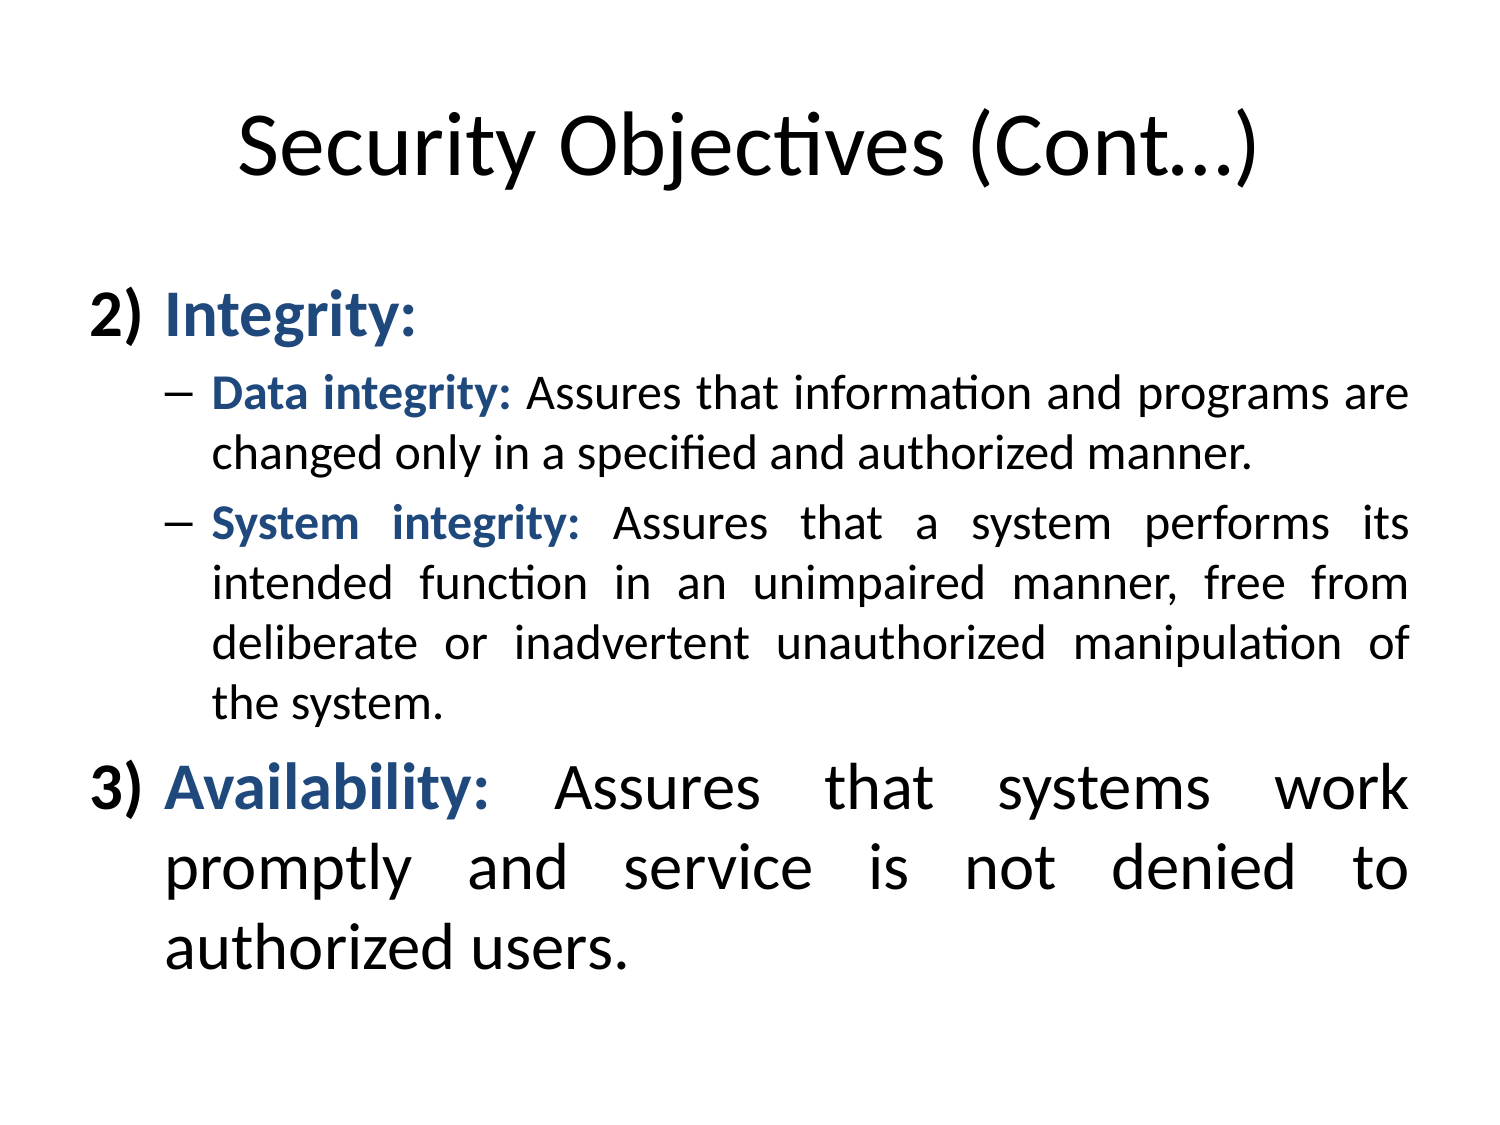

# Security Objectives (Cont…)
Integrity:
Data integrity: Assures that information and programs are changed only in a specified and authorized manner.
System integrity: Assures that a system performs its intended function in an unimpaired manner, free from deliberate or inadvertent unauthorized manipulation of the system.
Availability: Assures that systems work promptly and service is not denied to authorized users.